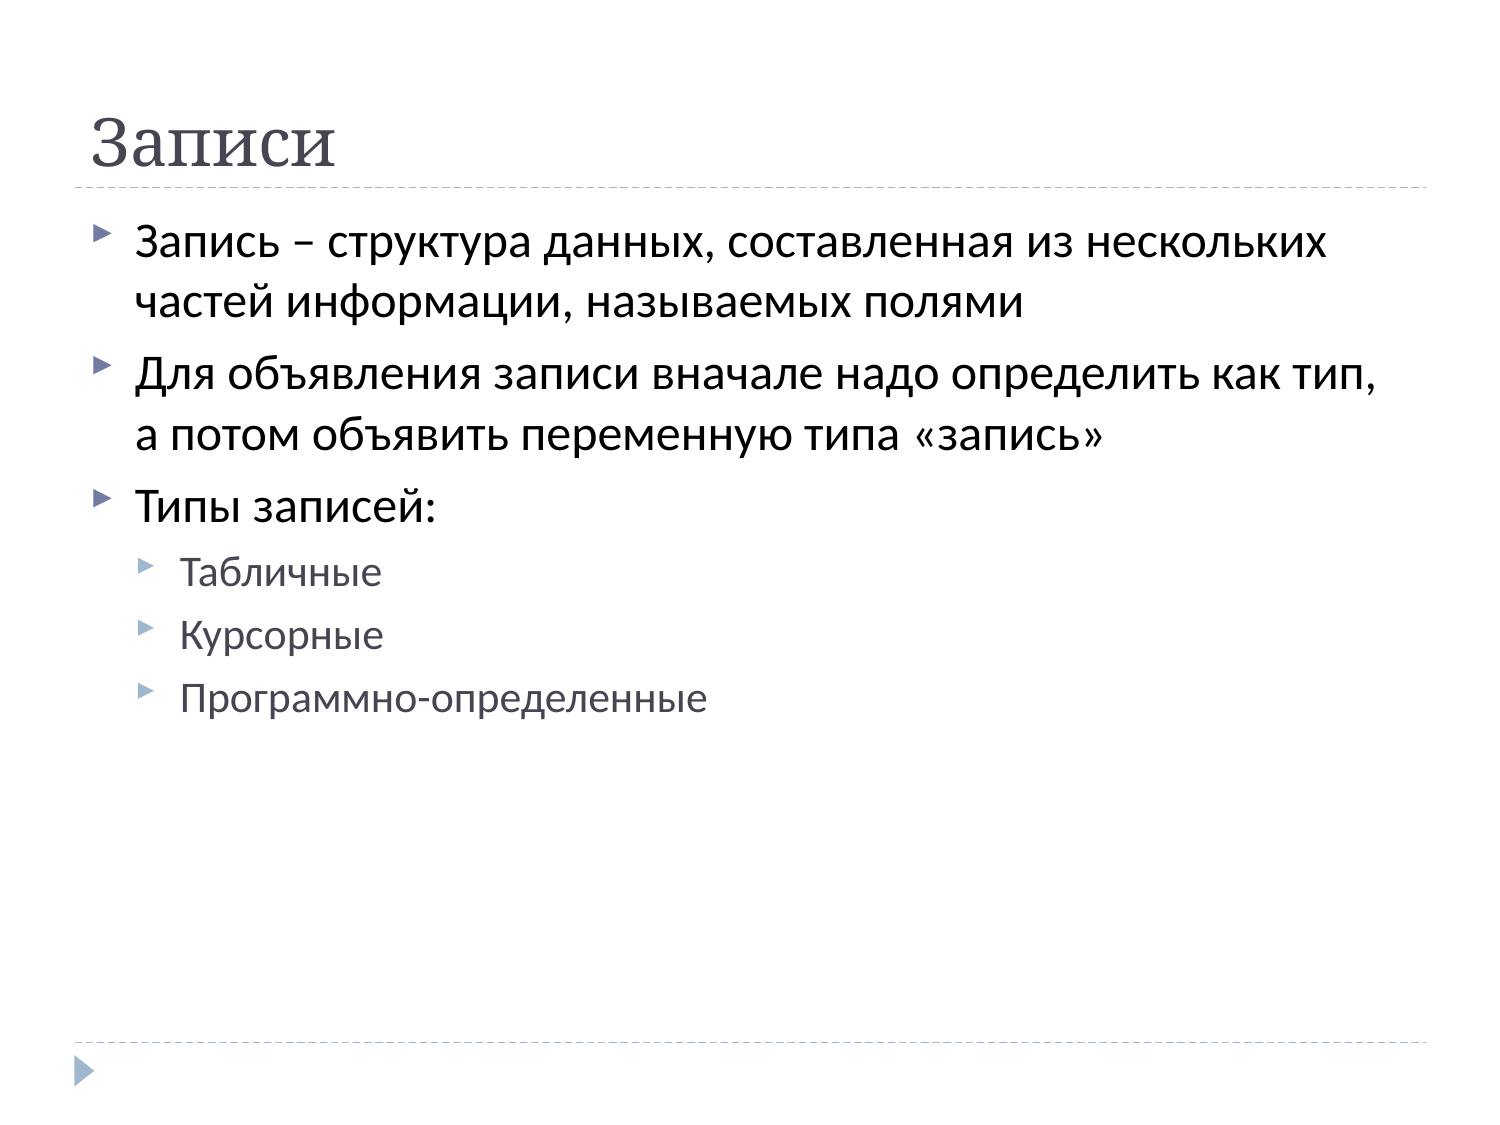

# Записи
Запись – структура данных, составленная из нескольких частей информации, называемых полями
Для объявления записи вначале надо определить как тип, а потом объявить переменную типа «запись»
Типы записей:
Табличные
Курсорные
Программно-определенные